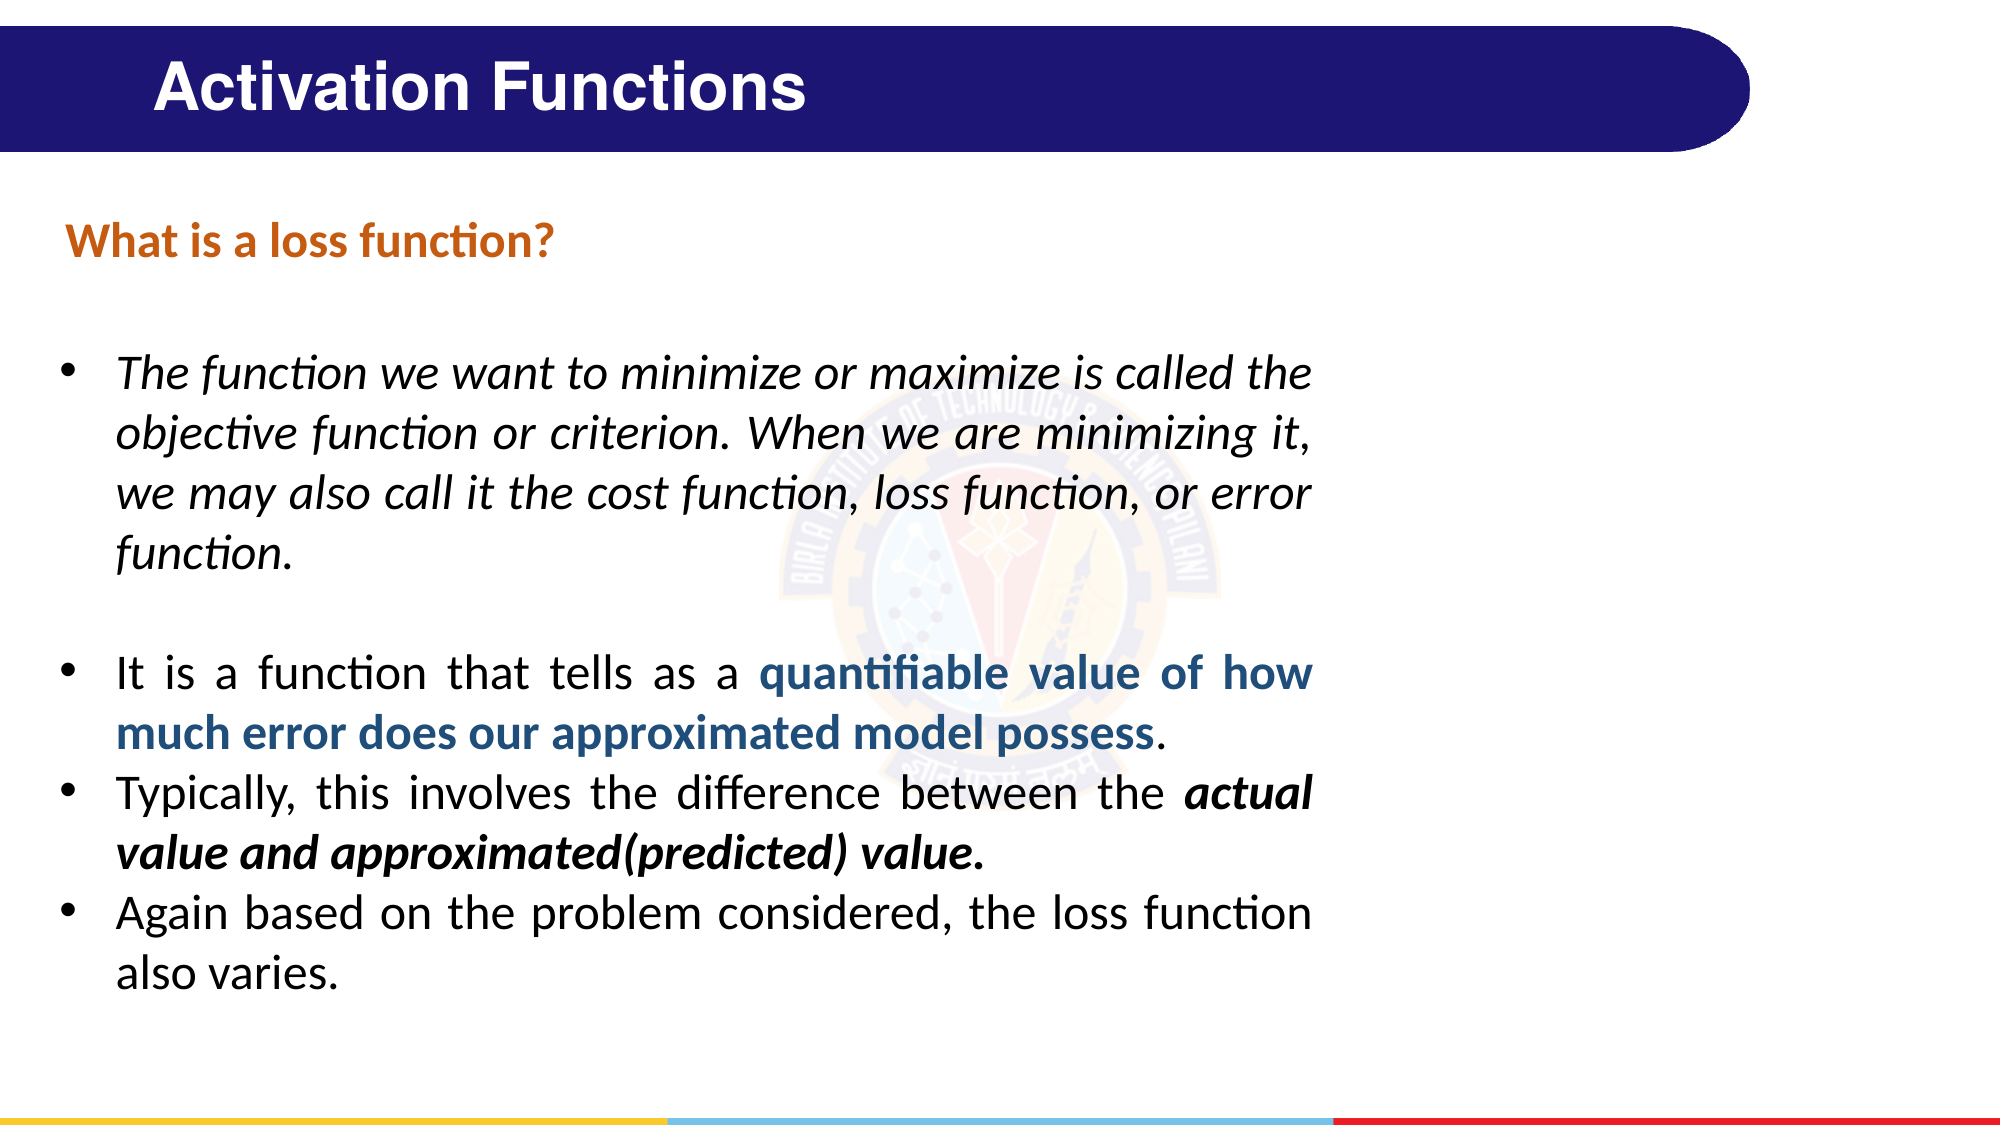

# Activation Functions
What is a loss function?
The function we want to minimize or maximize is called the objective function or criterion. When we are minimizing it, we may also call it the cost function, loss function, or error function.

It is a function that tells as a quantifiable value of how much error does our approximated model possess.
Typically, this involves the difference between the actual value and approximated(predicted) value.
Again based on the problem considered, the loss function also varies.